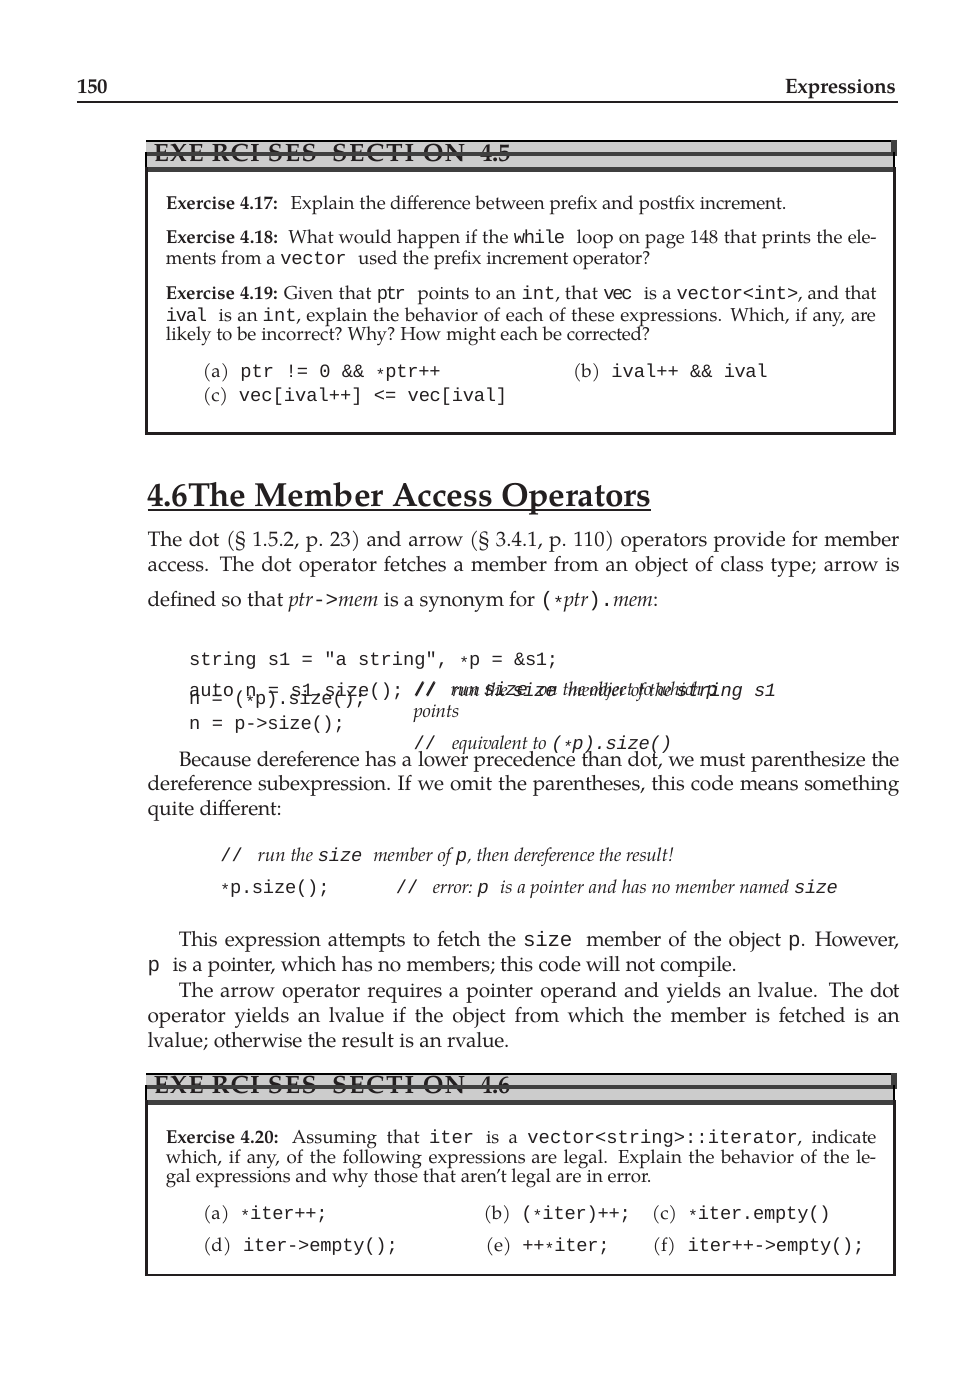

150
Expressions

|  |
| --- |
| Exe rci ses Secti on 4.5 |
| Exercise 4.17: Explain the difference between prefix and postfix increment. Exercise 4.18: What would happen if the while loop on page 148 that prints the ele- ments from a vector used the prefix increment operator? Exercise 4.19: Given that ptr points to an int, that vec is a vector<int>, and that ival is an int, explain the behavior of each of these expressions. Which, if any, are likely to be incorrect? Why? How might each be corrected? (a) ptr != 0 && \*ptr++ (b) ival++ && ival (c) vec[ival++] <= vec[ival] |
4.6	The Member Access Operators
The dot (§ 1.5.2, p. 23) and arrow (§ 3.4.1, p. 110) operators provide for member access. The dot operator fetches a member from an object of class type; arrow is defined so that ptr->mem is a synonym for (*ptr).mem:
string s1 = "a string", *p = &s1;
auto n = s1.size(); // run the size member of the string s1
// run size on the object to which p points
// equivalent to (*p).size()
n = (*p).size(); n = p->size();
Because dereference has a lower precedence than dot, we must parenthesize the dereference subexpression. If we omit the parentheses, this code means something quite different:

// run the size member of p, then dereference the result!
*p.size();	// error: p is a pointer and has no member named size

This expression attempts to fetch the size member of the object p. However, p is a pointer, which has no members; this code will not compile.
The arrow operator requires a pointer operand and yields an lvalue. The dot operator yields an lvalue if the object from which the member is fetched is an lvalue; otherwise the result is an rvalue.
|  |
| --- |
| Exe rci ses Secti on 4.6 |
| Exercise 4.20: Assuming that iter is a vector<string>::iterator, indicate which, if any, of the following expressions are legal. Explain the behavior of the le- gal expressions and why those that aren’t legal are in error. (a) \*iter++; (b) (\*iter)++; (c) \*iter.empty() (d) iter->empty(); (e) ++\*iter; (f) iter++->empty(); |